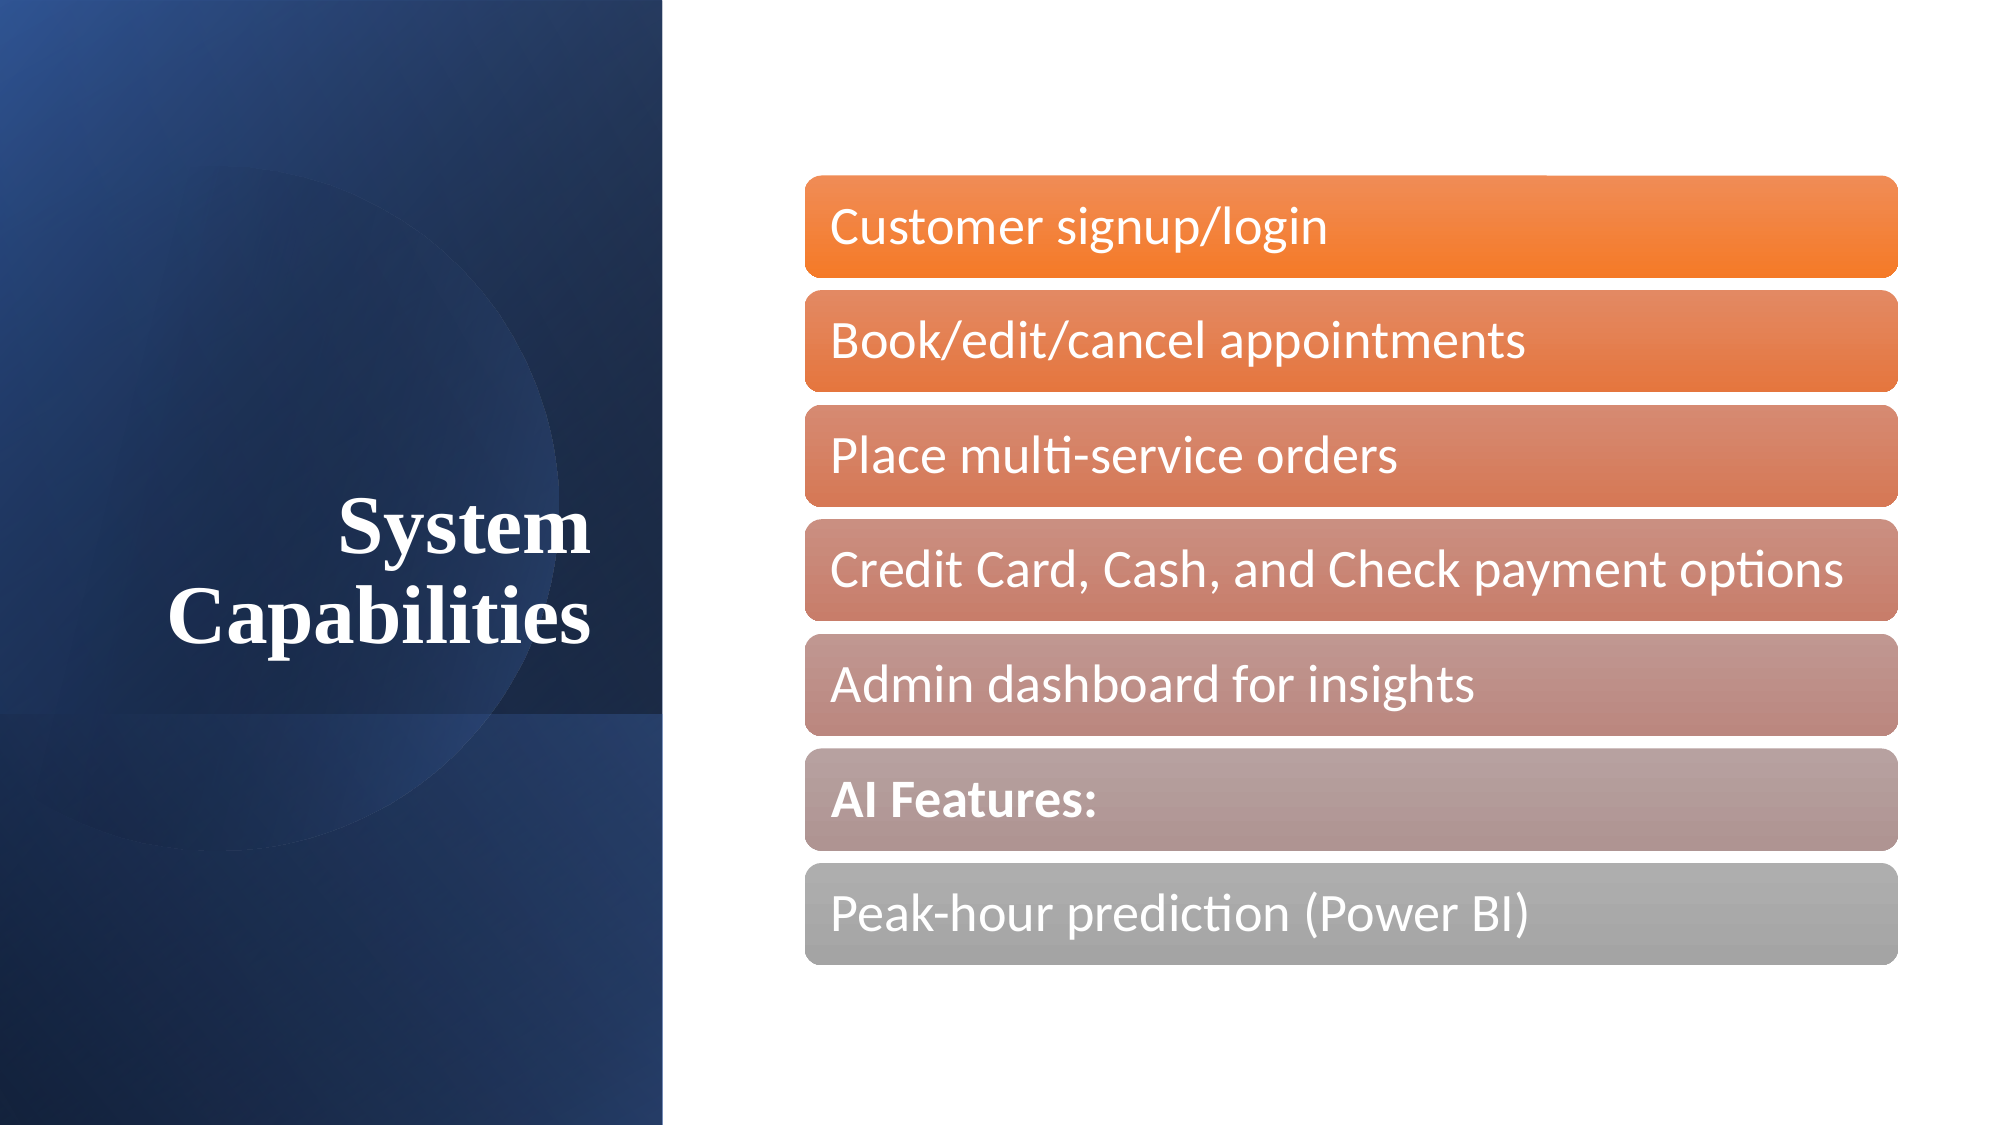

Customer signup/login
Book/edit/cancel appointments
Place multi-service orders
Credit Card, Cash, and Check payment options
Admin dashboard for insights
AI Features:
Peak-hour prediction (Power BI)

# System Capabilities